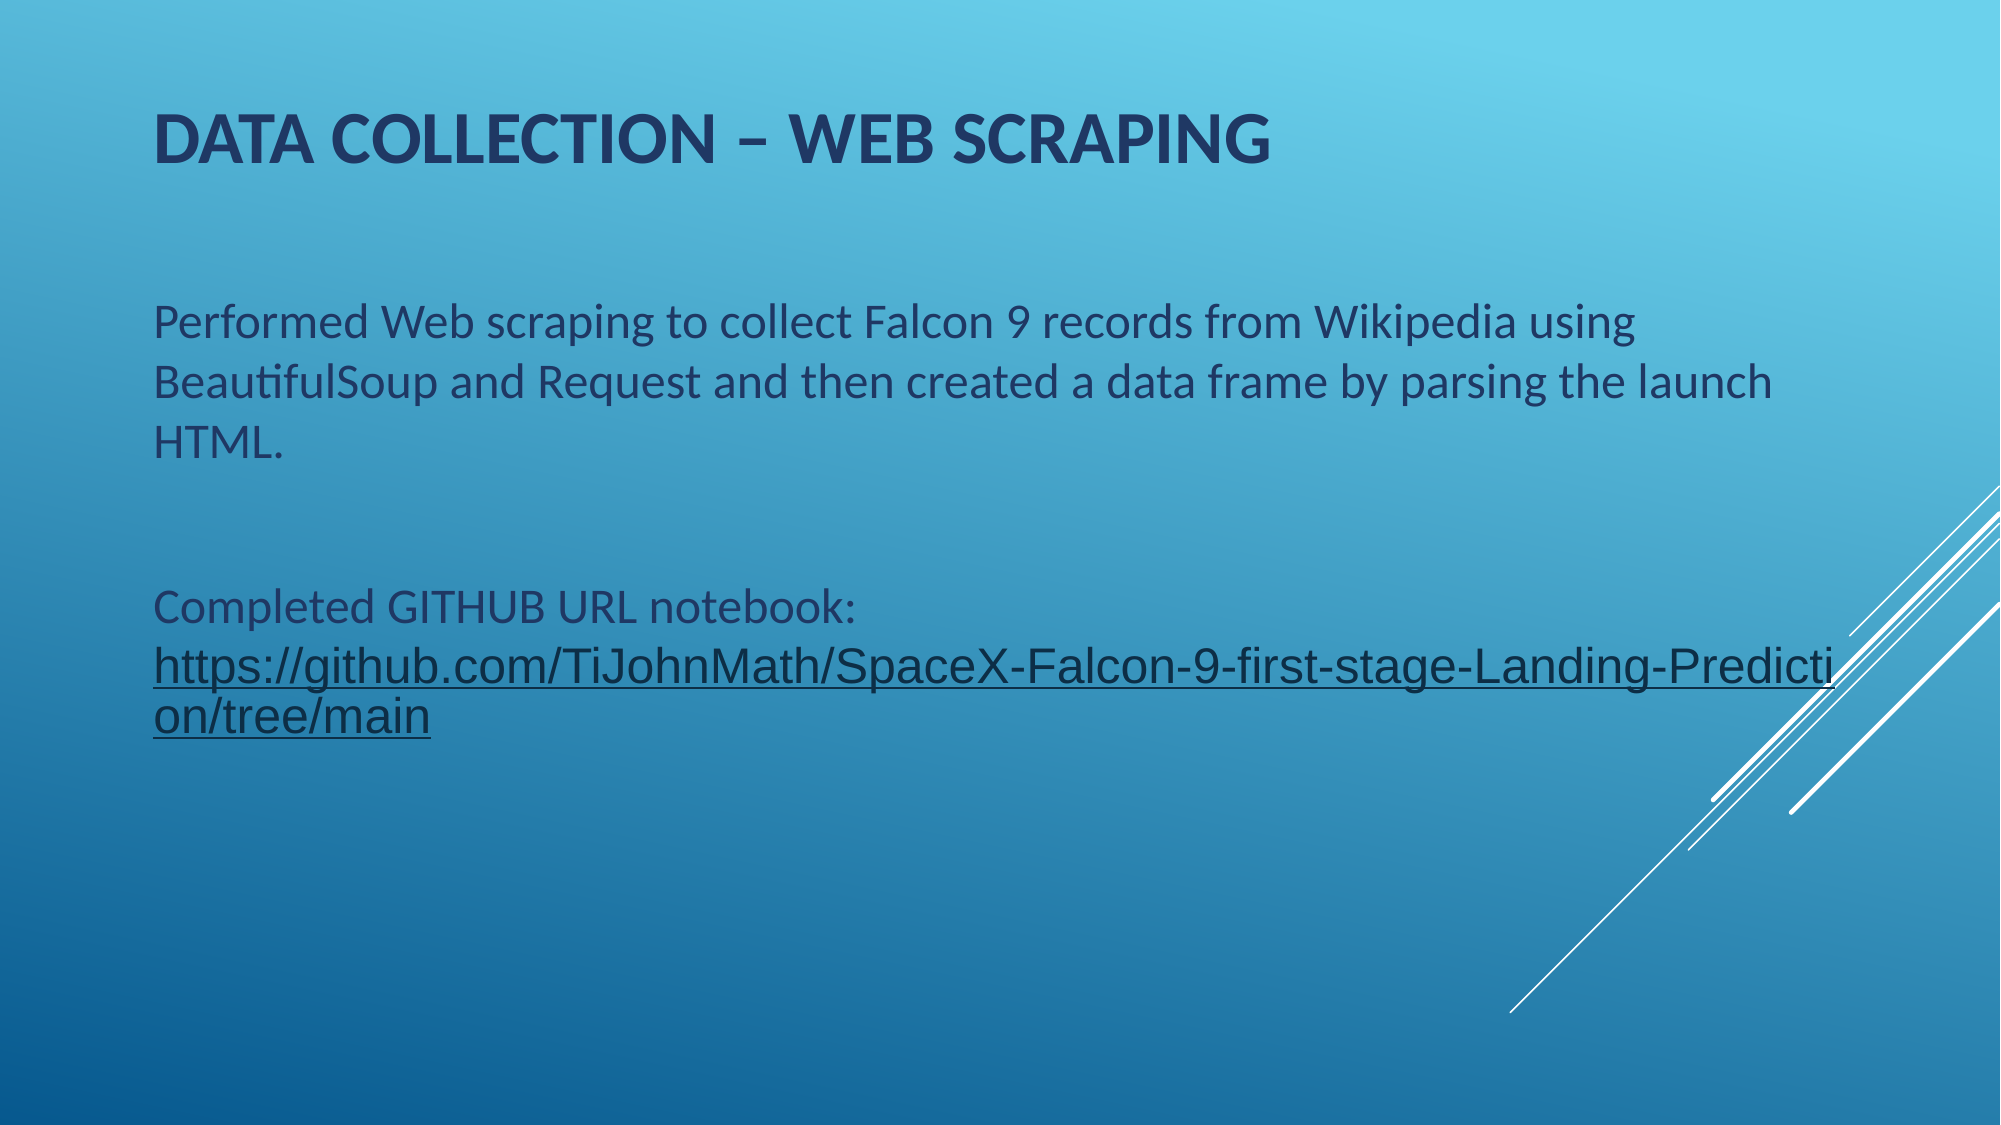

# Data Collection – Web Scraping
Performed Web scraping to collect Falcon 9 records from Wikipedia using BeautifulSoup and Request and then created a data frame by parsing the launch HTML.

Completed GITHUB URL notebook: https://github.com/TiJohnMath/SpaceX-Falcon-9-first-stage-Landing-Prediction/tree/main